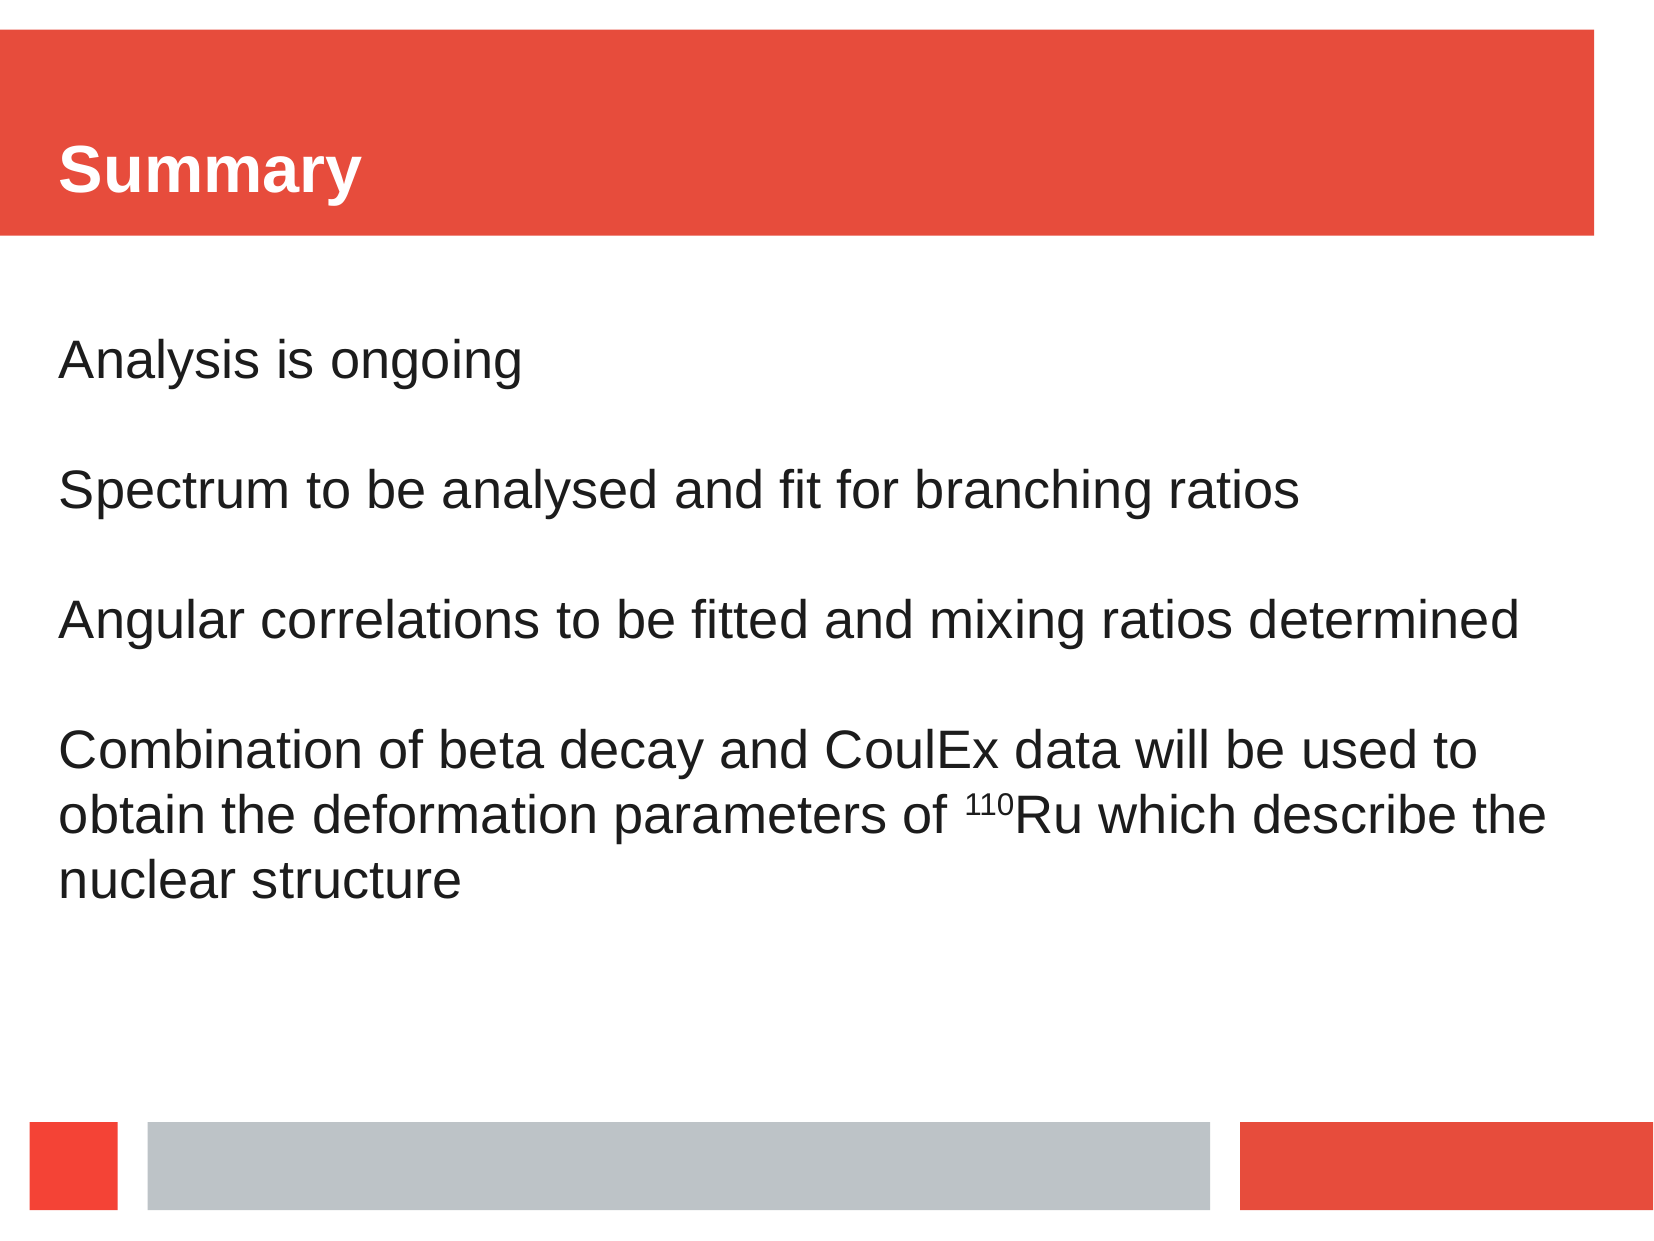

Summary
Analysis is ongoing

Spectrum to be analysed and fit for branching ratios

Angular correlations to be fitted and mixing ratios determined

Combination of beta decay and CoulEx data will be used to obtain the deformation parameters of 110Ru which describe the nuclear structure